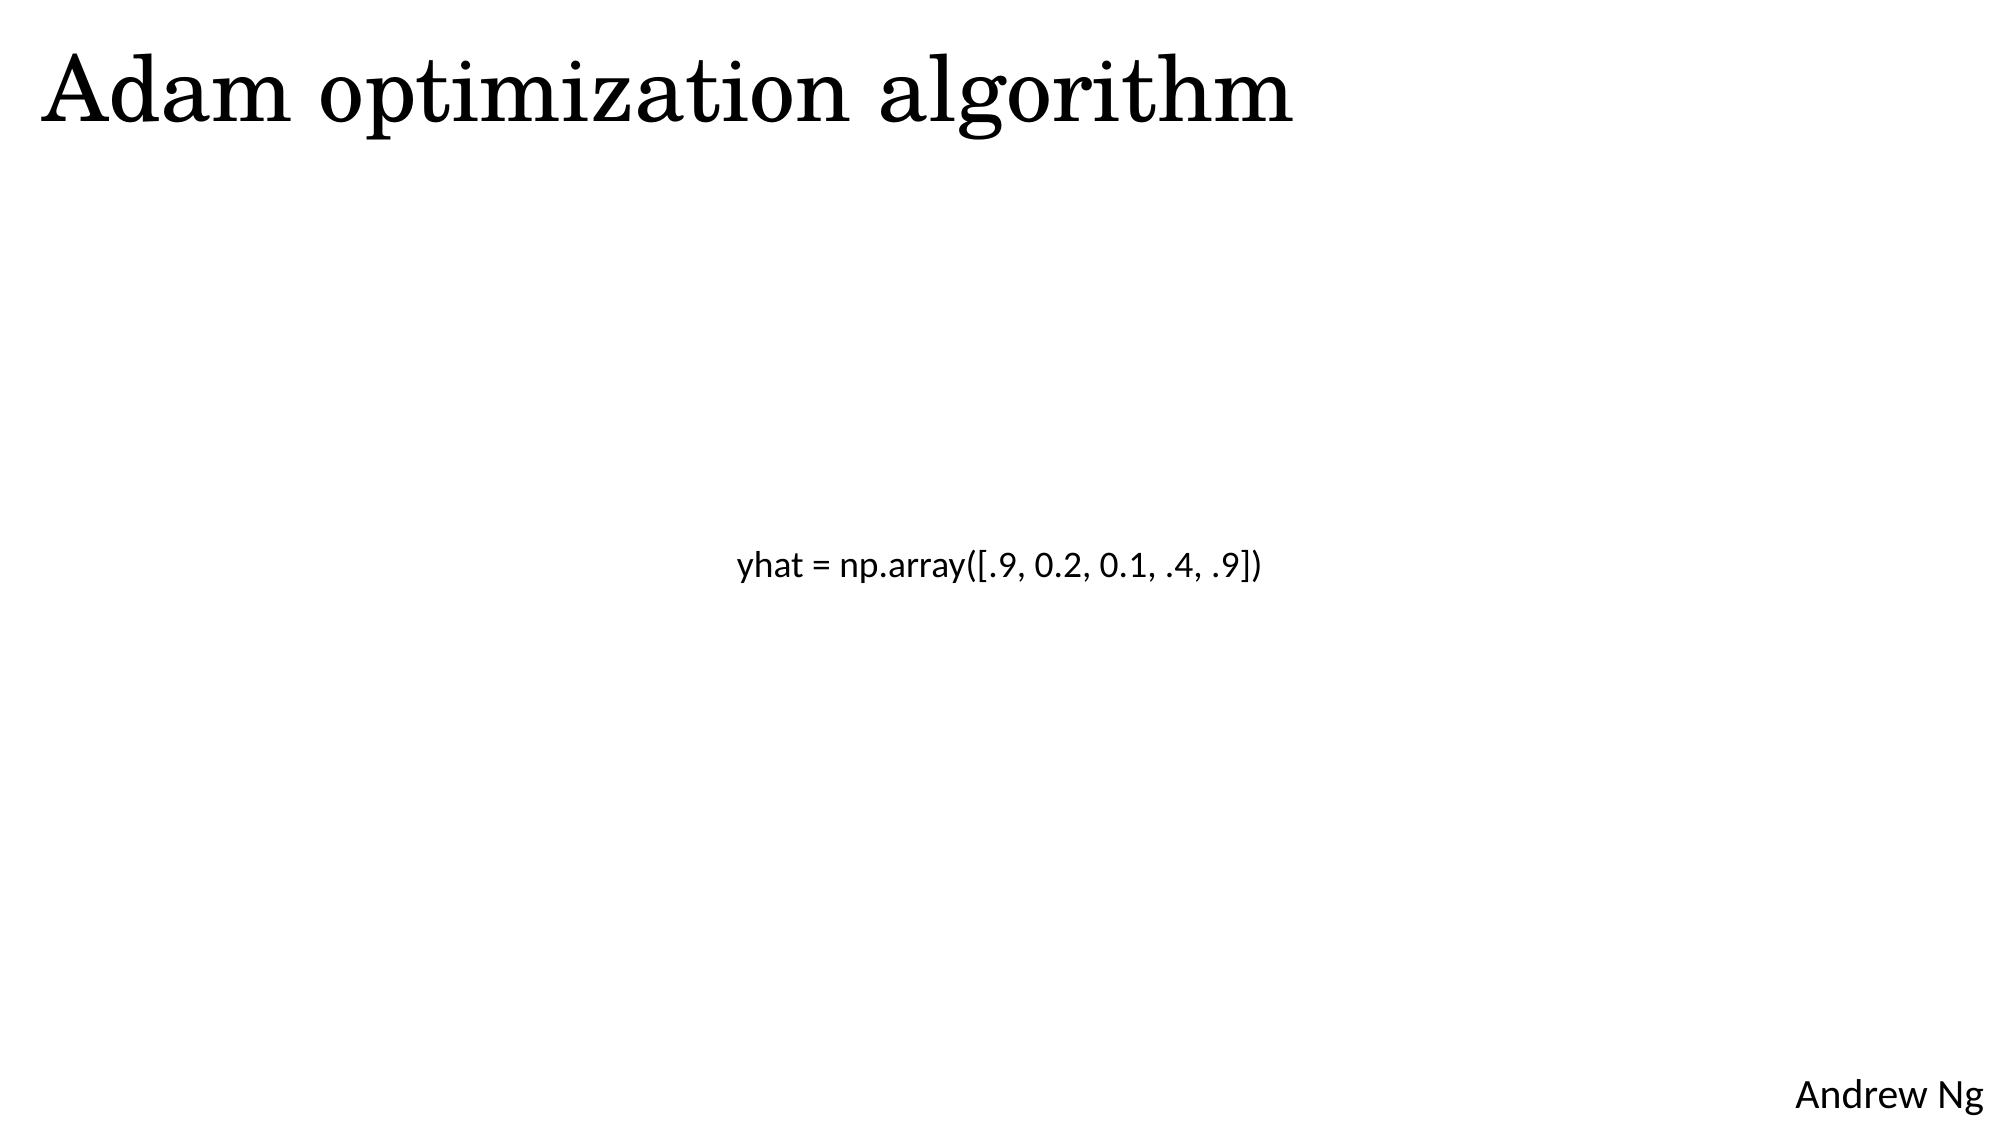

# Adam optimization algorithm
yhat = np.array([.9, 0.2, 0.1, .4, .9])